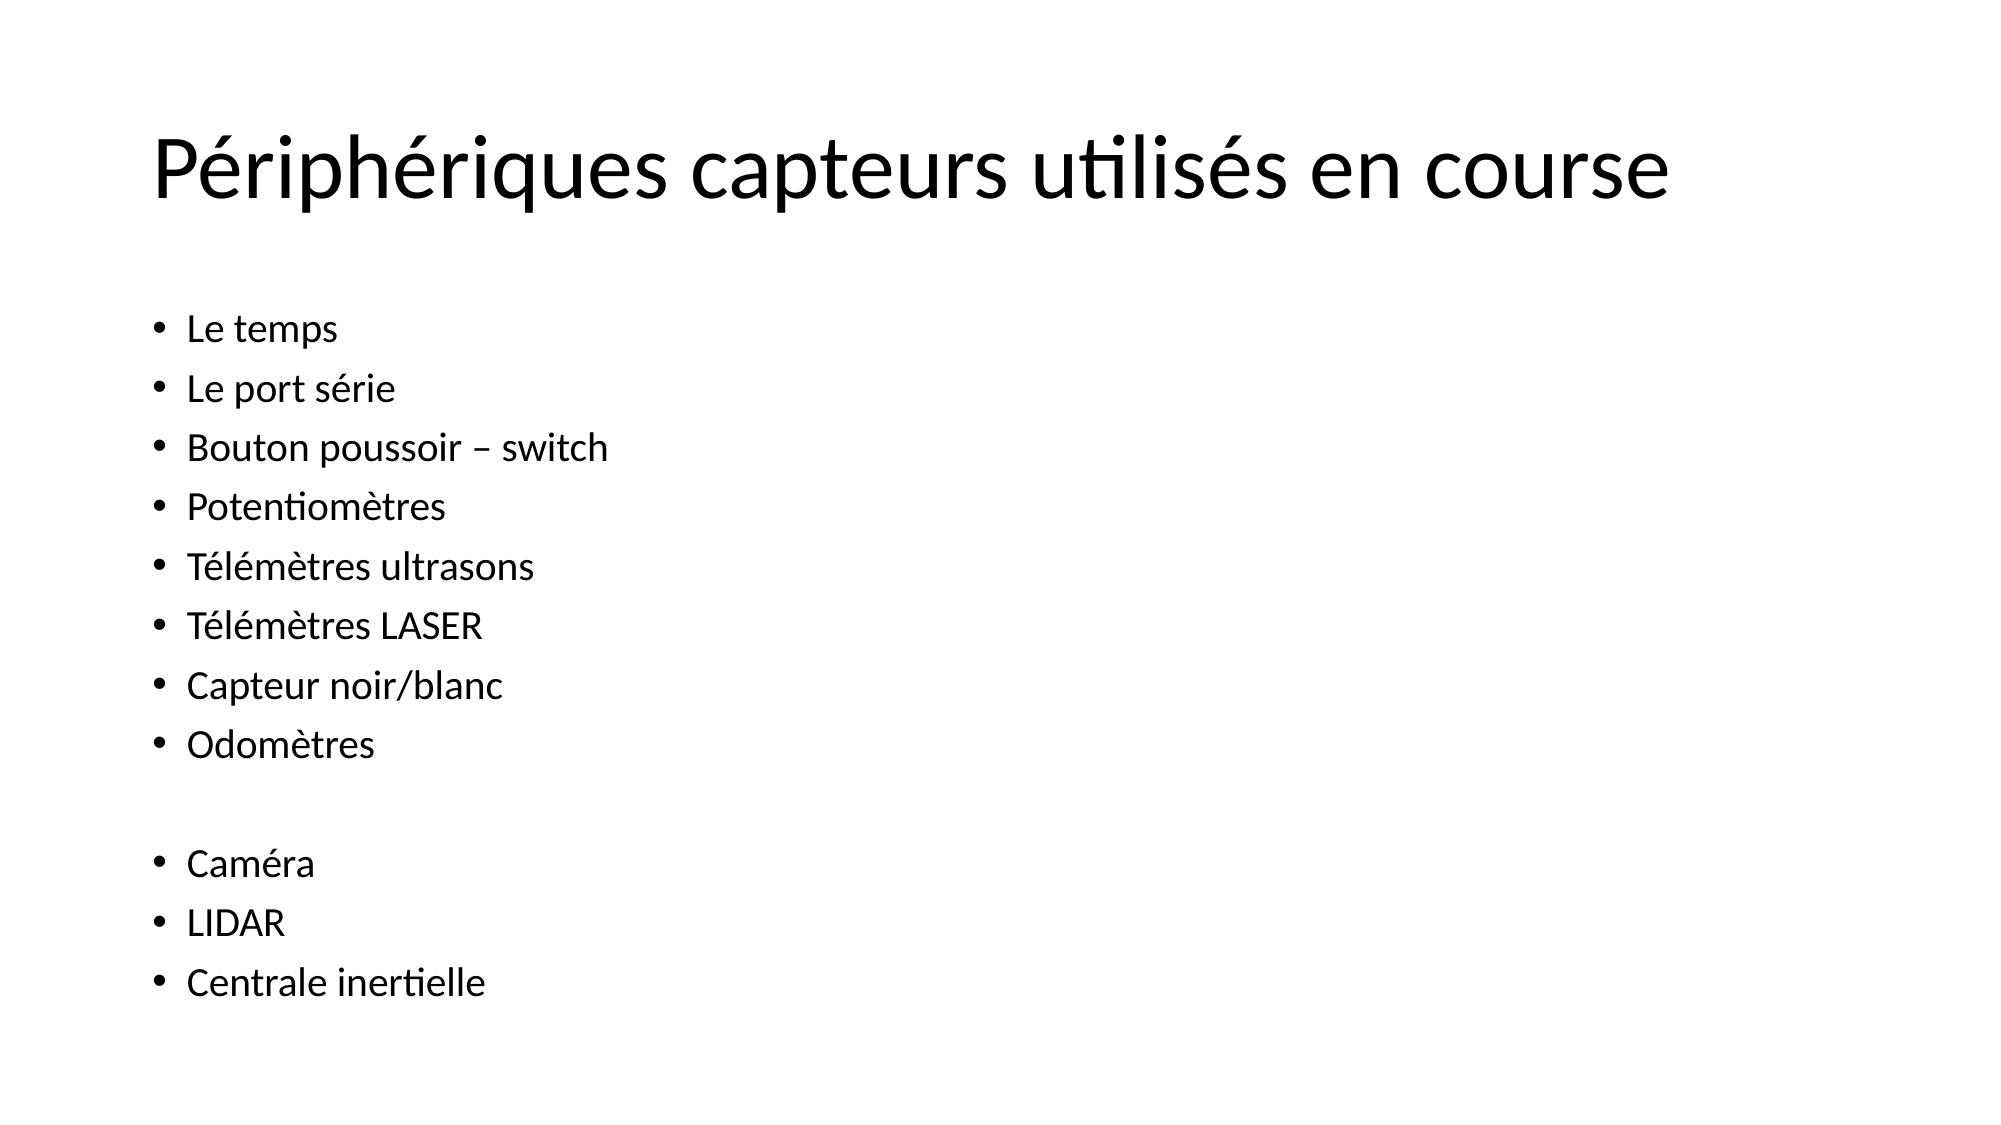

# Périphériques capteurs utilisés en course
Le temps
Le port série
Bouton poussoir – switch
Potentiomètres
Télémètres ultrasons
Télémètres LASER
Capteur noir/blanc
Odomètres

Caméra
LIDAR
Centrale inertielle